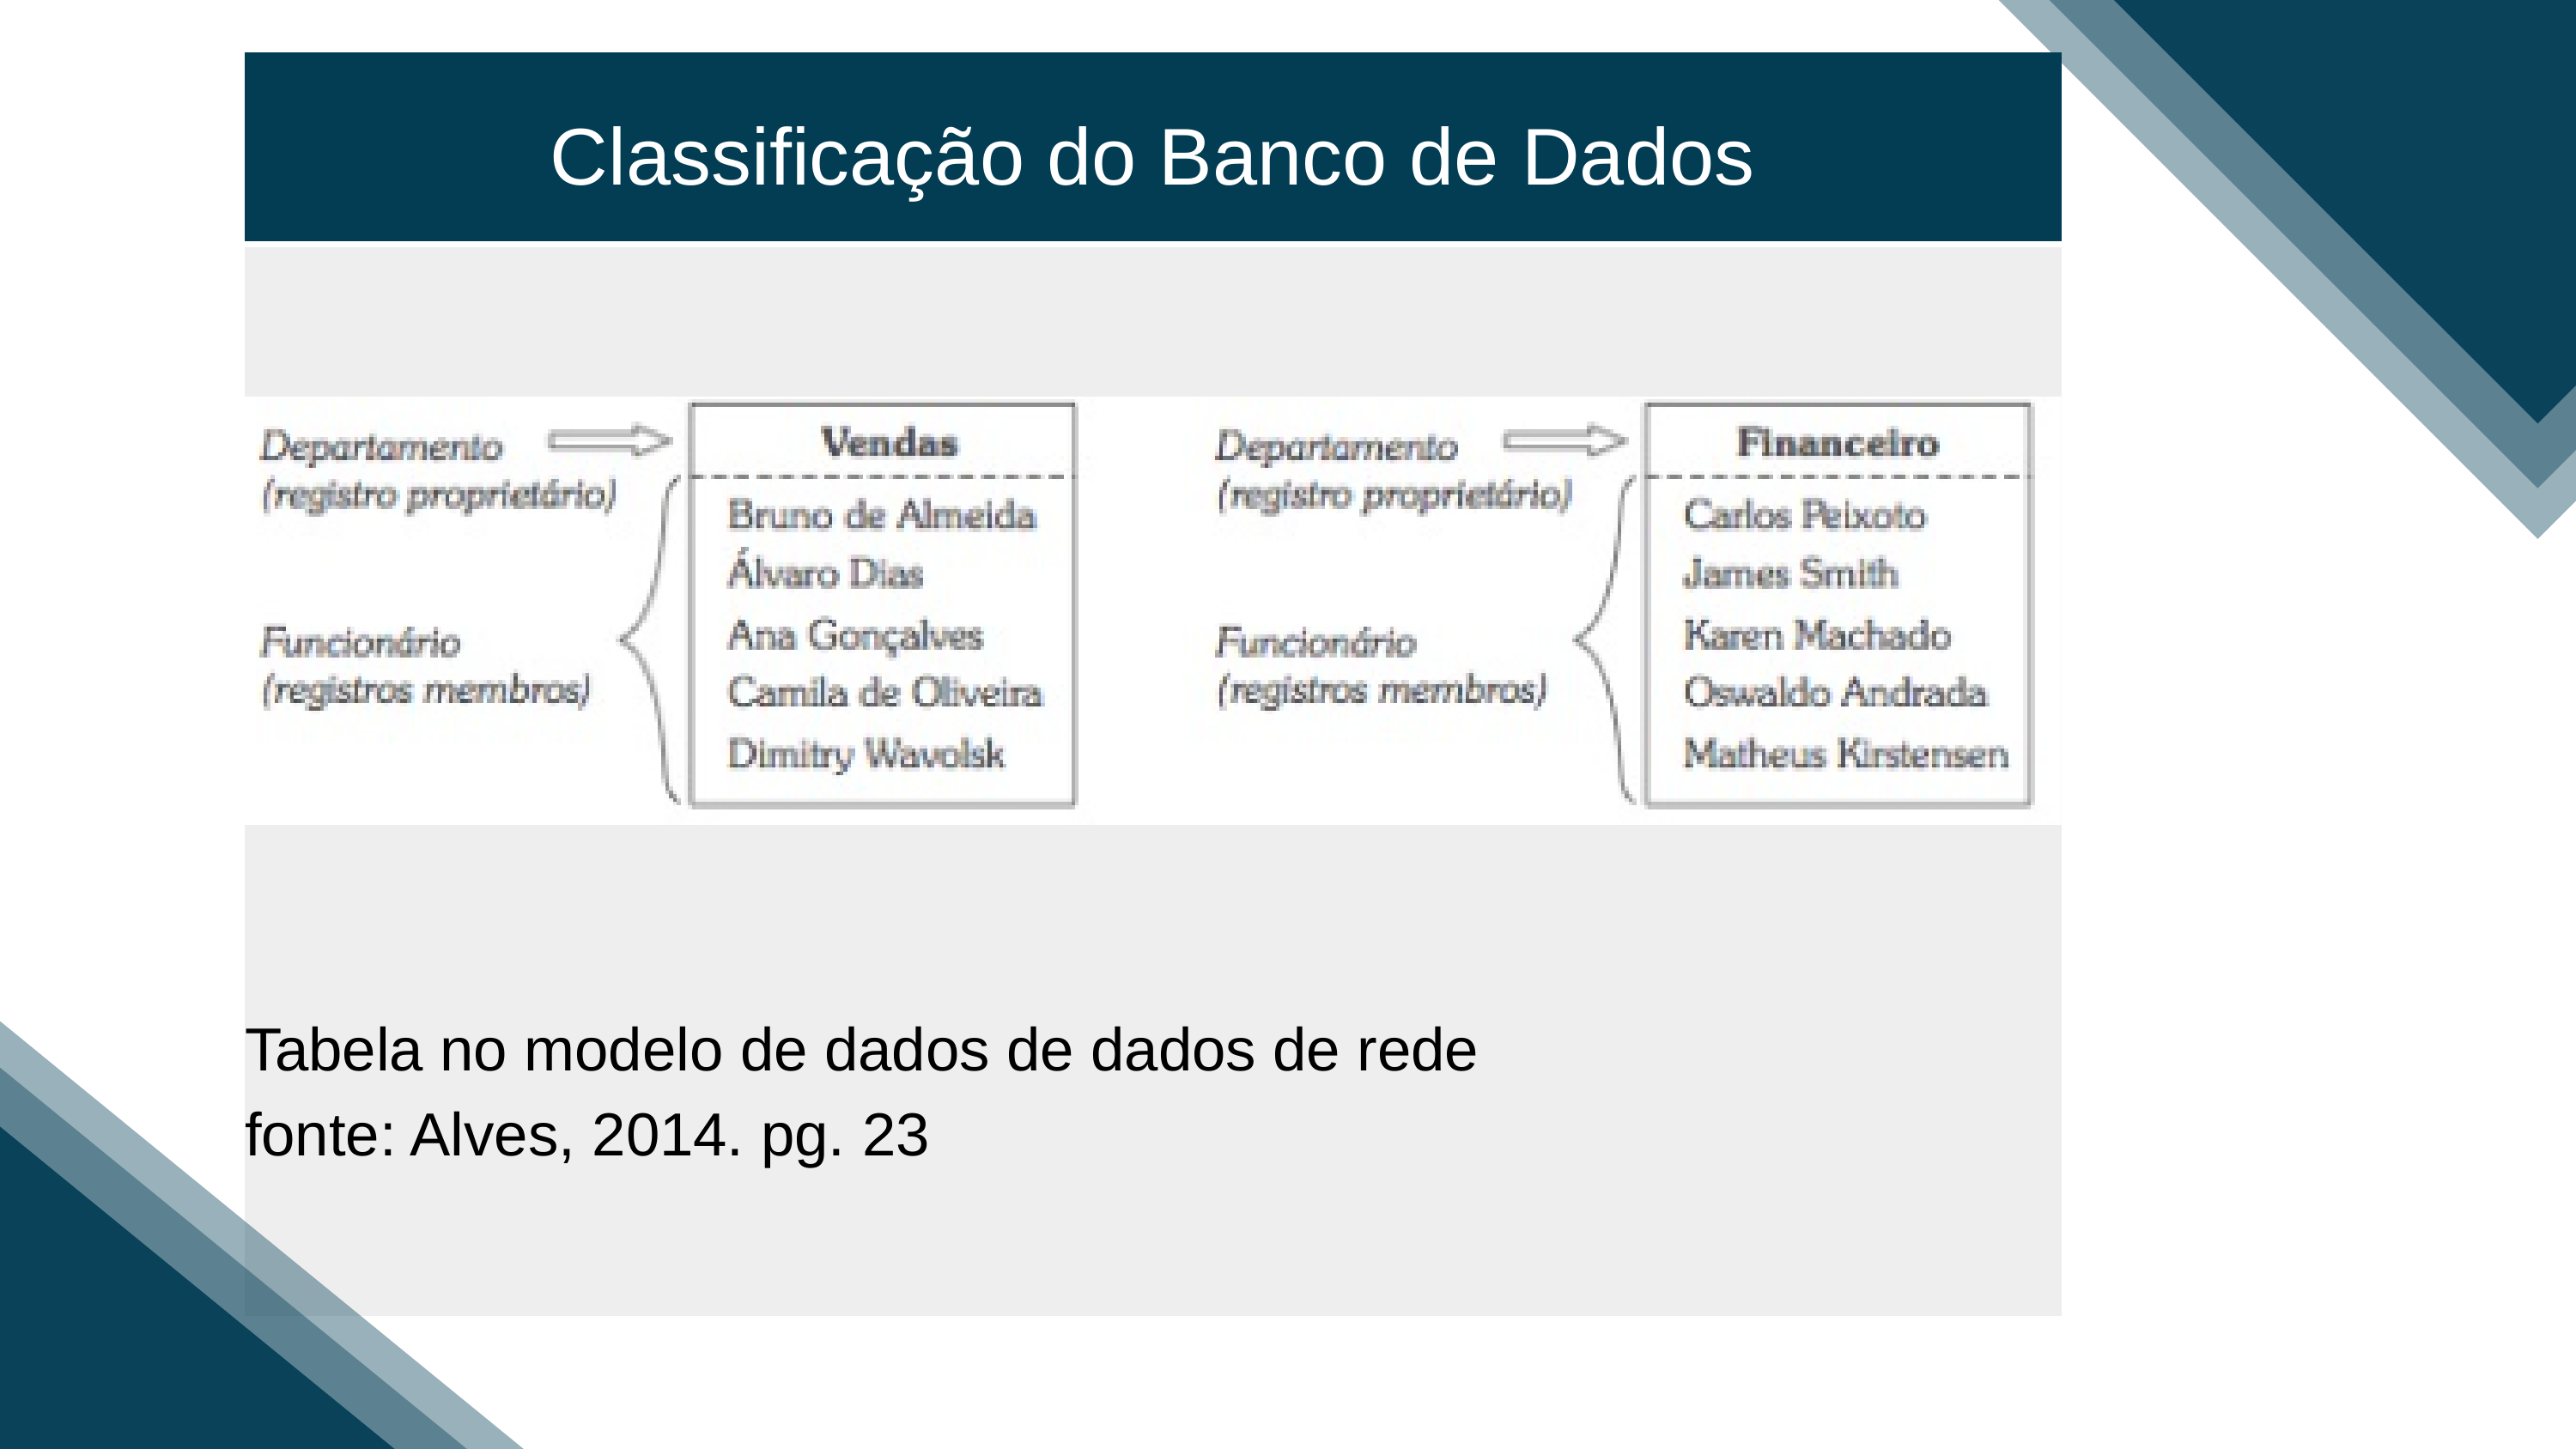

Classificação do Banco de Dados

Tabela no modelo de dados de dados de rede
fonte: Alves, 2014. pg. 23